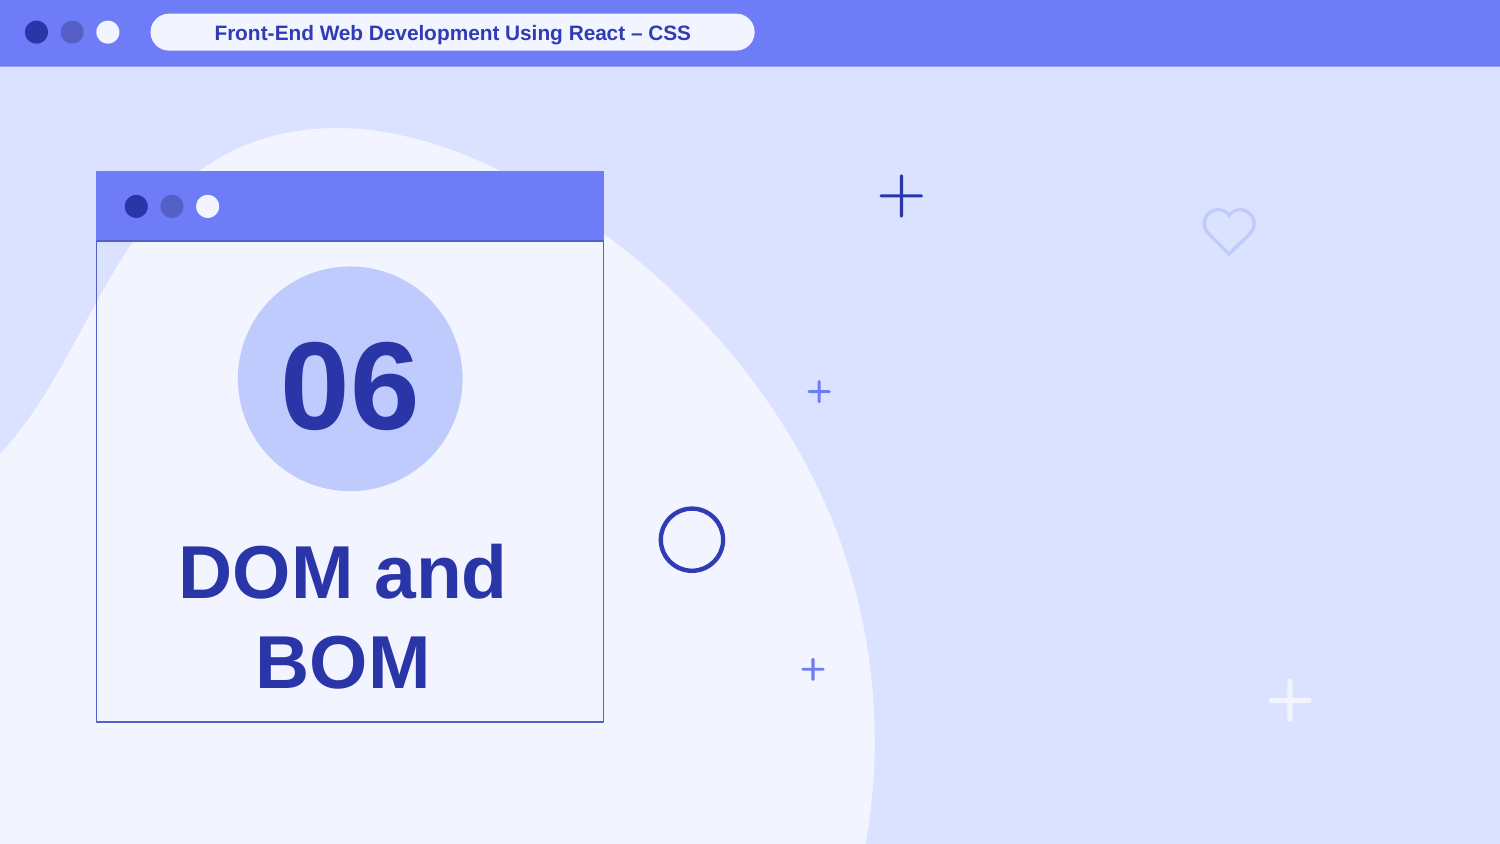

Front-End Web Development Using React – CSS

06
# DOM and BOM